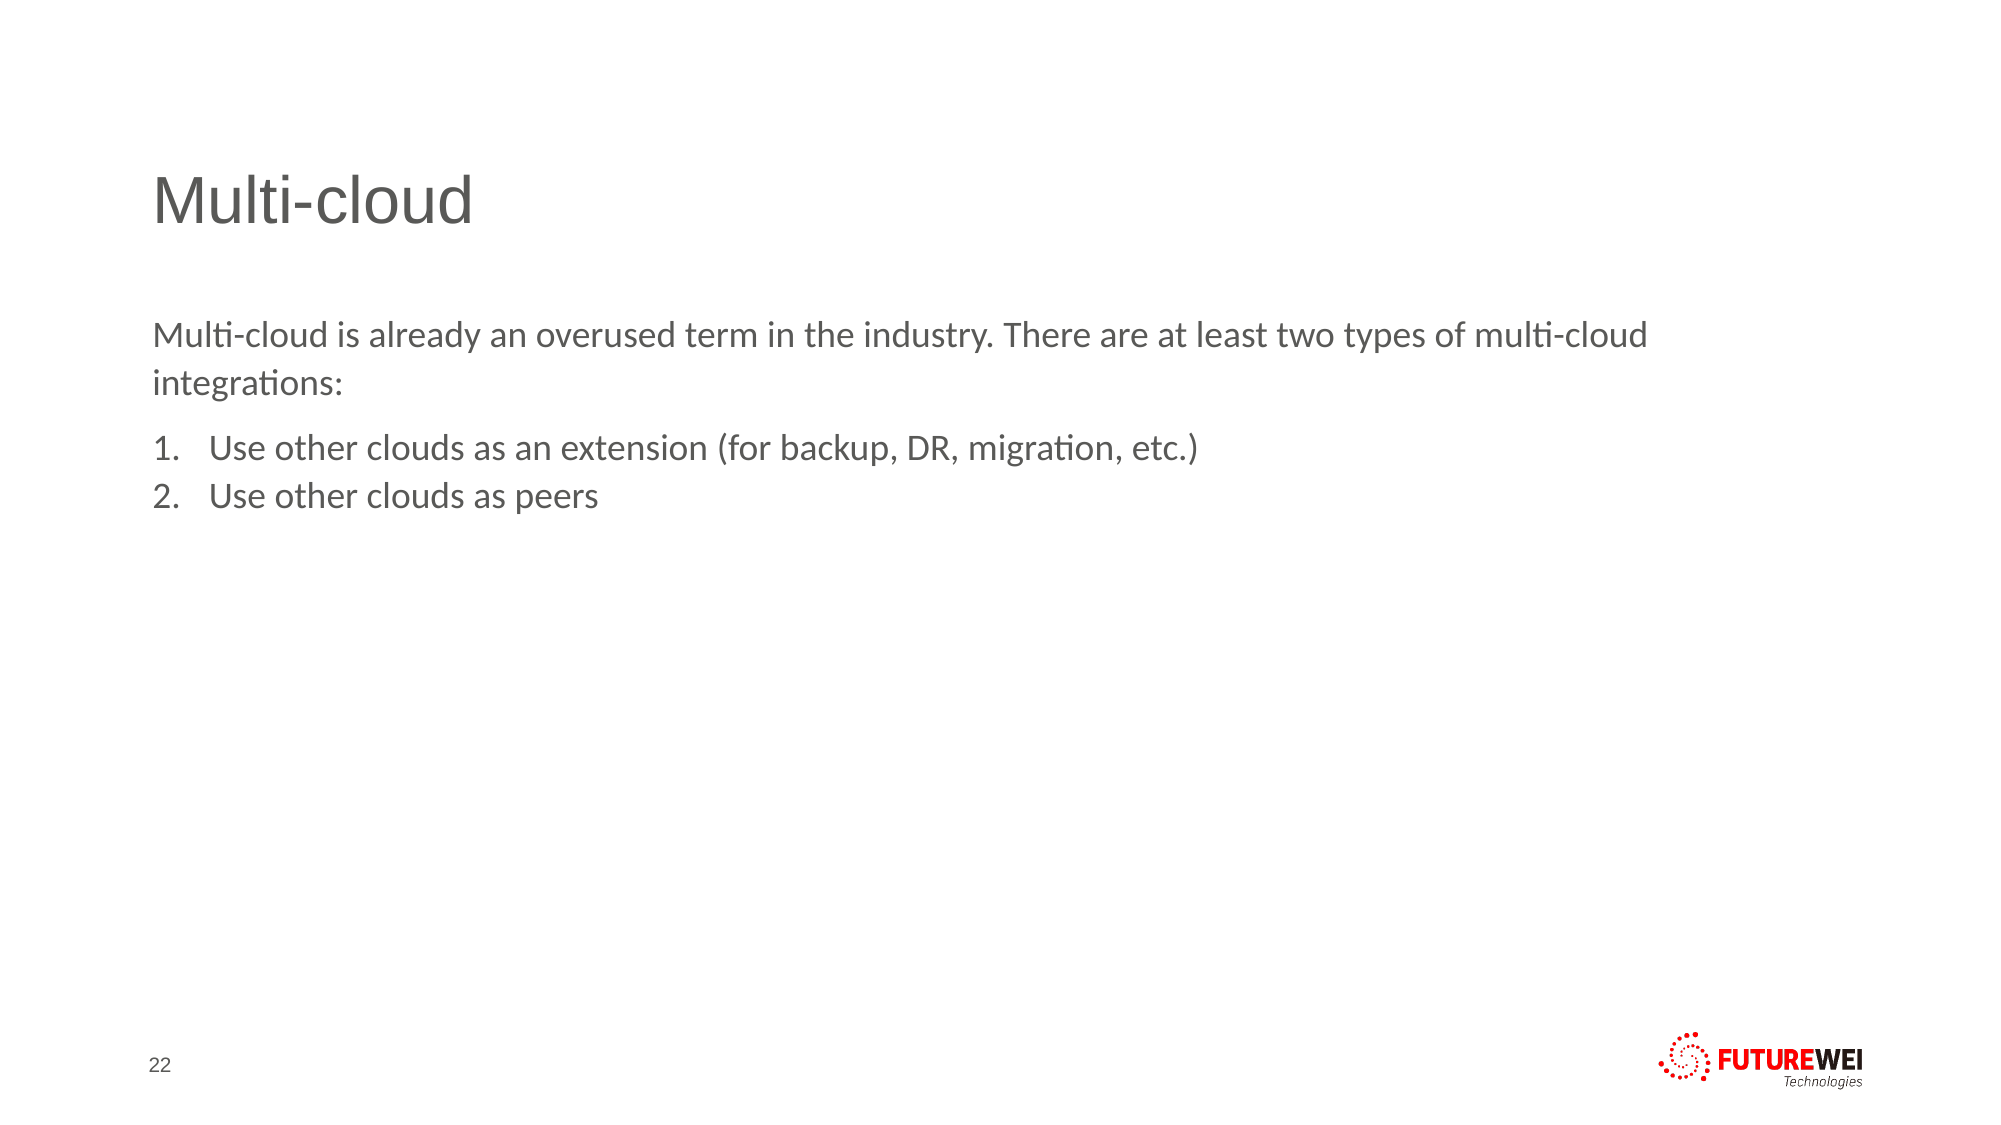

# Multi-cloud
Multi-cloud is already an overused term in the industry. There are at least two types of multi-cloud integrations:
Use other clouds as an extension (for backup, DR, migration, etc.)
Use other clouds as peers

22